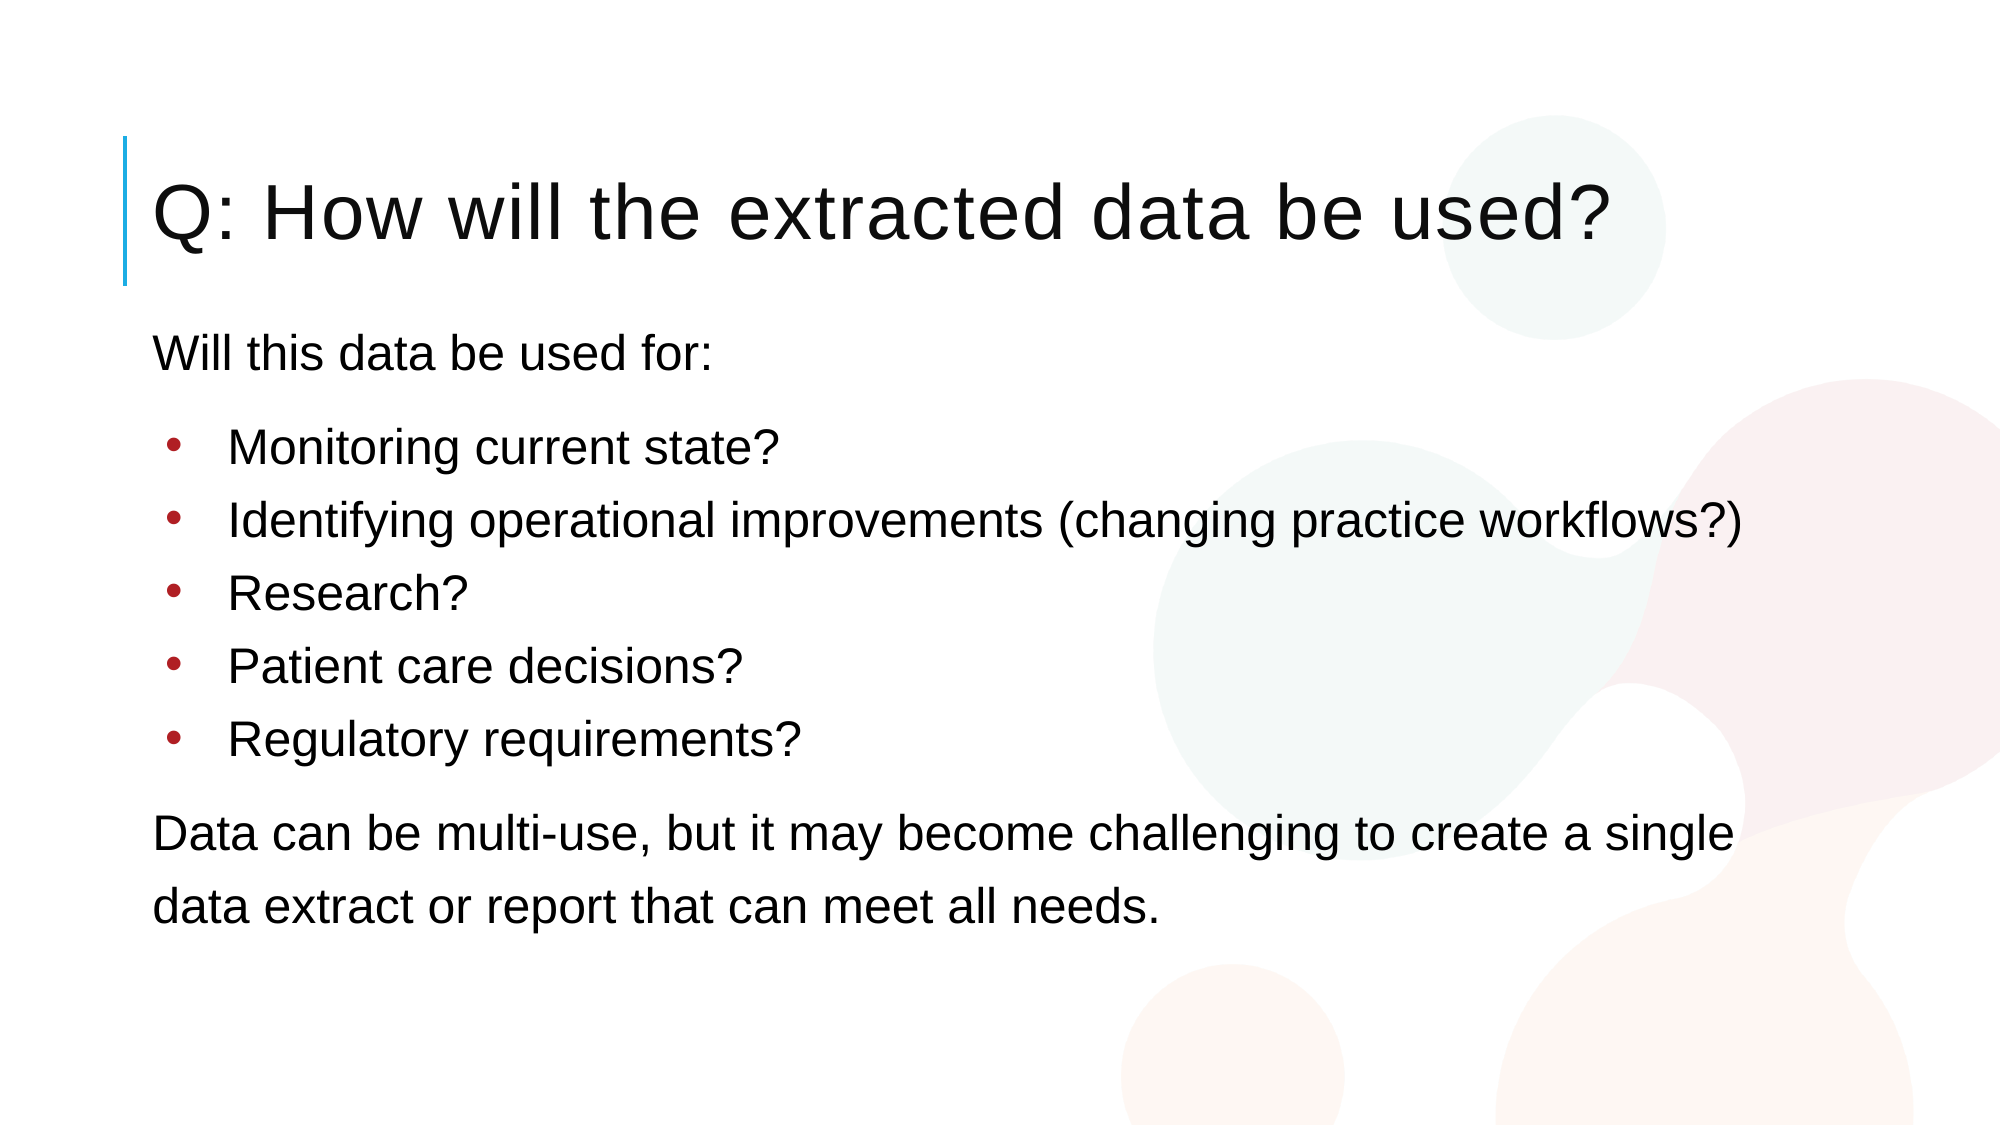

# Q: How will the extracted data be used?
Will this data be used for:
Monitoring current state?
Identifying operational improvements (changing practice workflows?)
Research?
Patient care decisions?
Regulatory requirements?
Data can be multi-use, but it may become challenging to create a single data extract or report that can meet all needs.